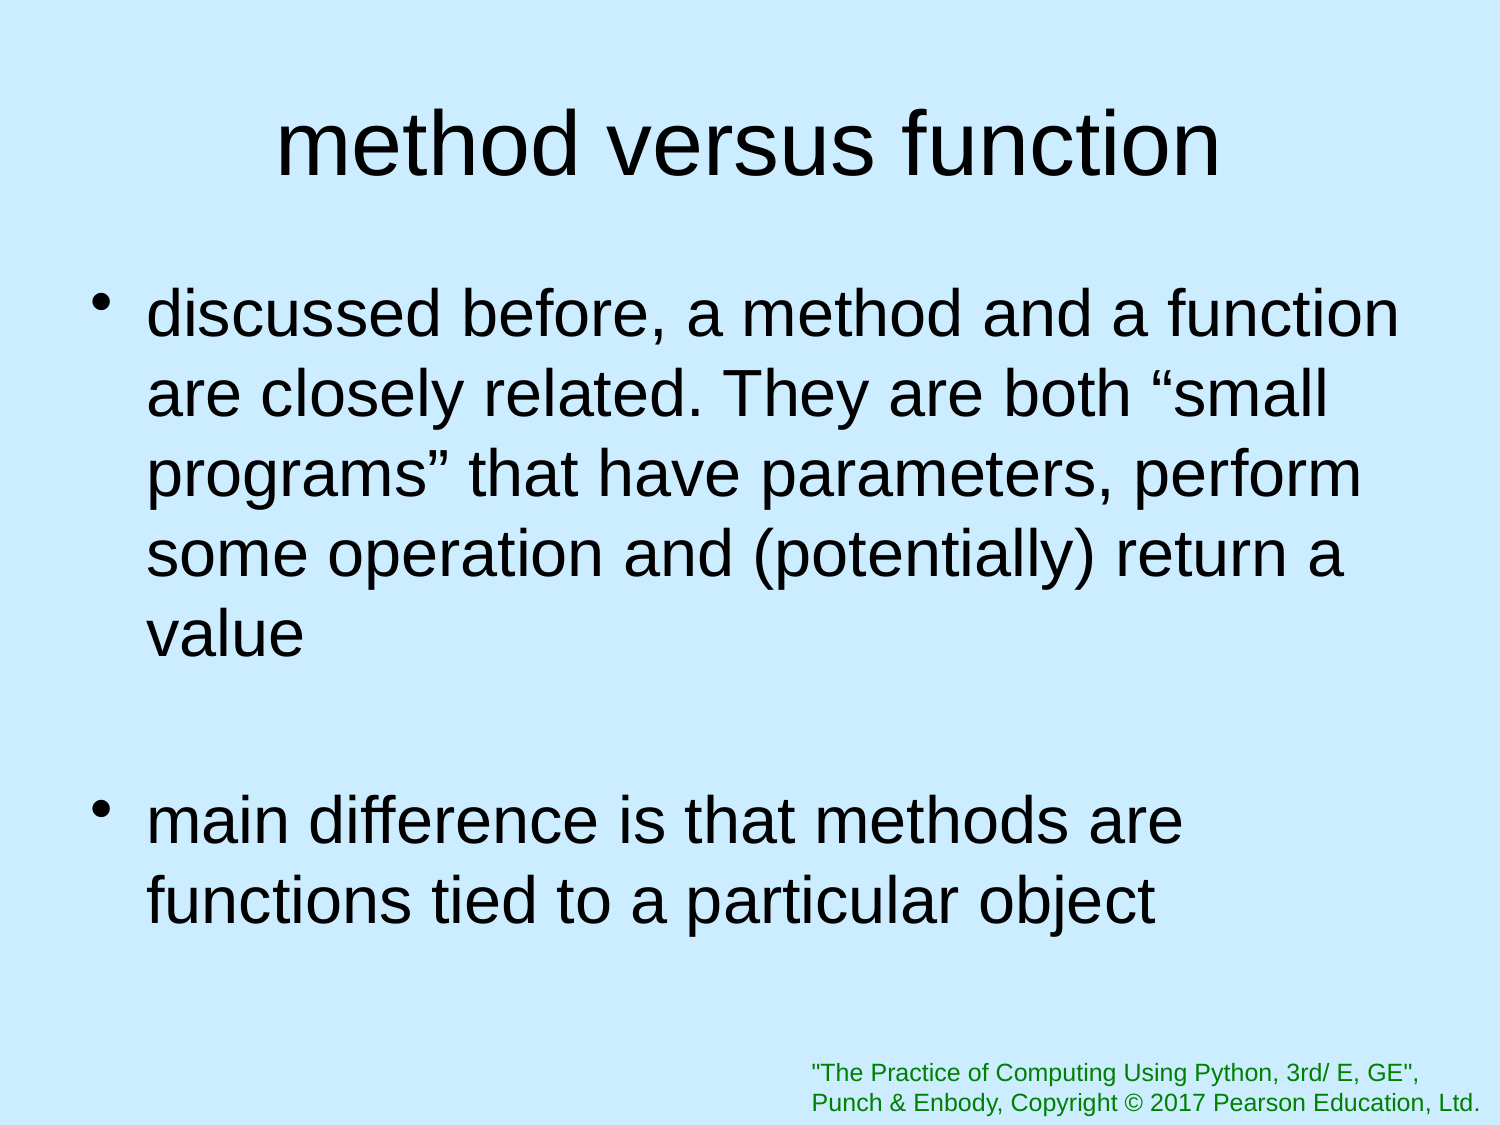

# method versus function
discussed before, a method and a function are closely related. They are both “small programs” that have parameters, perform some operation and (potentially) return a value

main difference is that methods are functions tied to a particular object